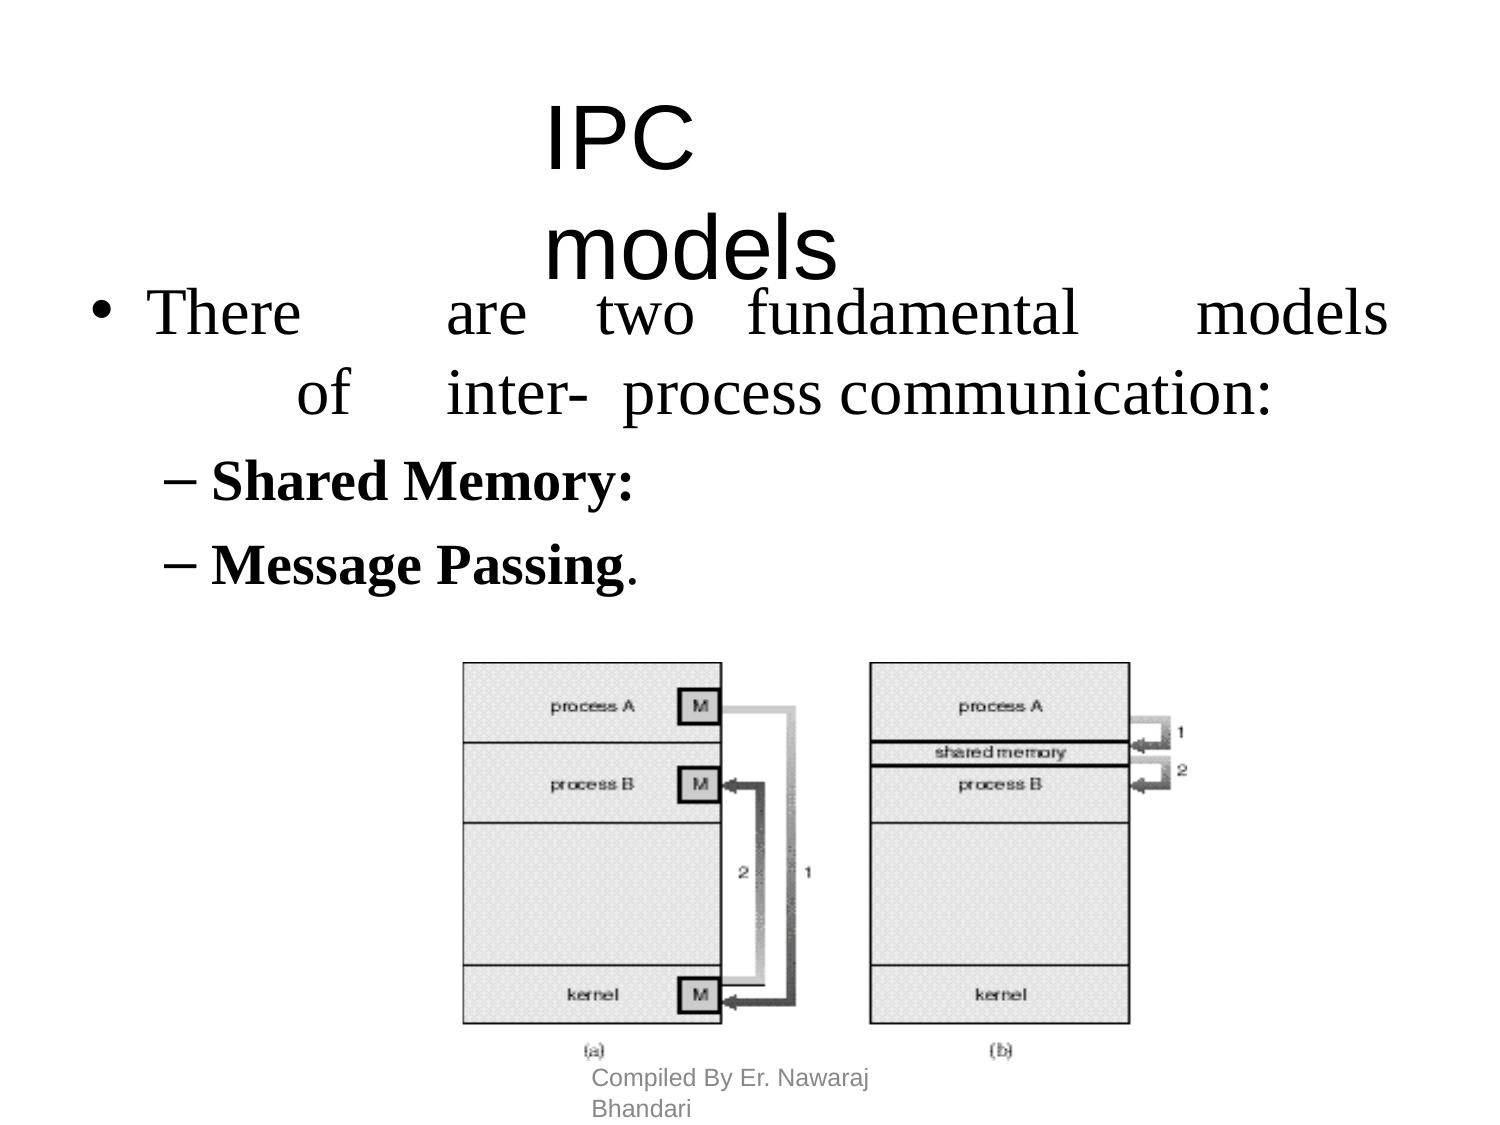

# IPC models
There	are	two	fundamental	models	of	inter-  process communication:
Shared Memory:
Message Passing.

Compiled By Er. Nawaraj Bhandari